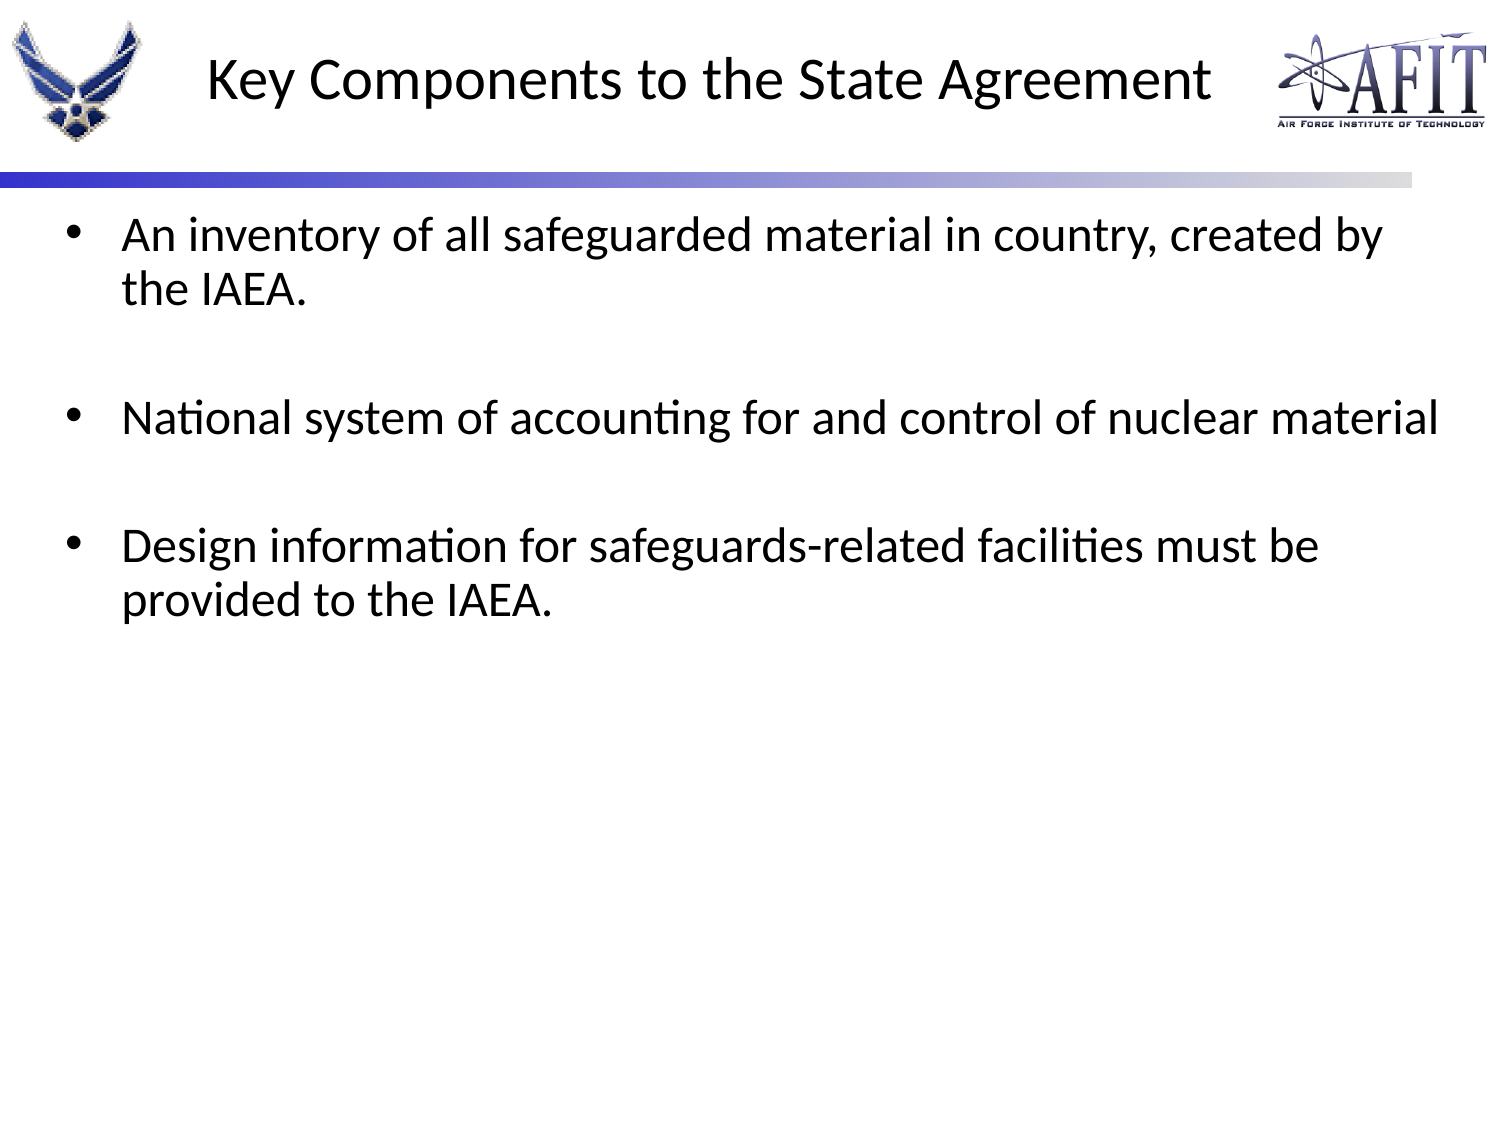

# Key Components to the State Agreement
An inventory of all safeguarded material in country, created by the IAEA.

National system of accounting for and control of nuclear material

Design information for safeguards-related facilities must be provided to the IAEA.